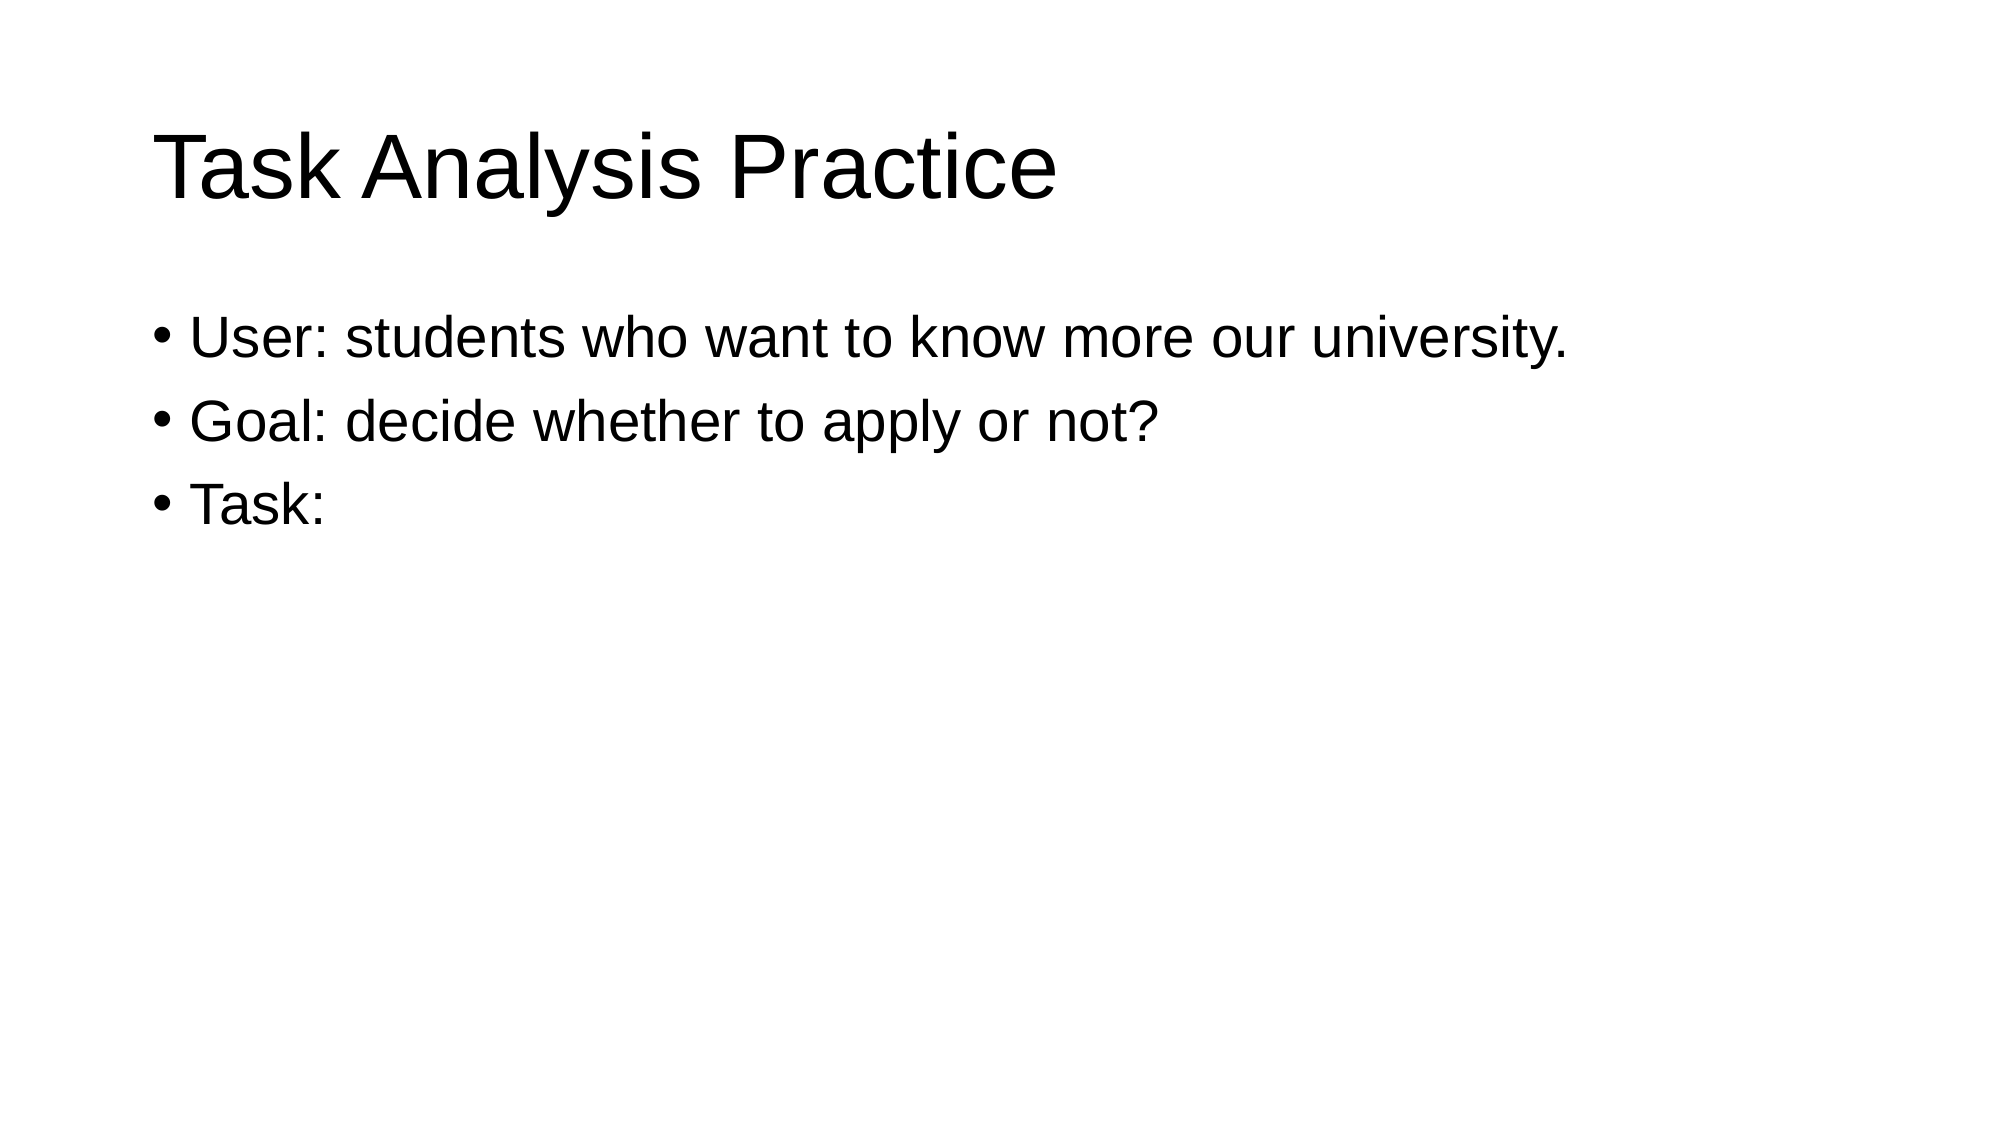

# Task Analysis Practice
User: students who want to know more our university.
Goal: decide whether to apply or not?
Task: